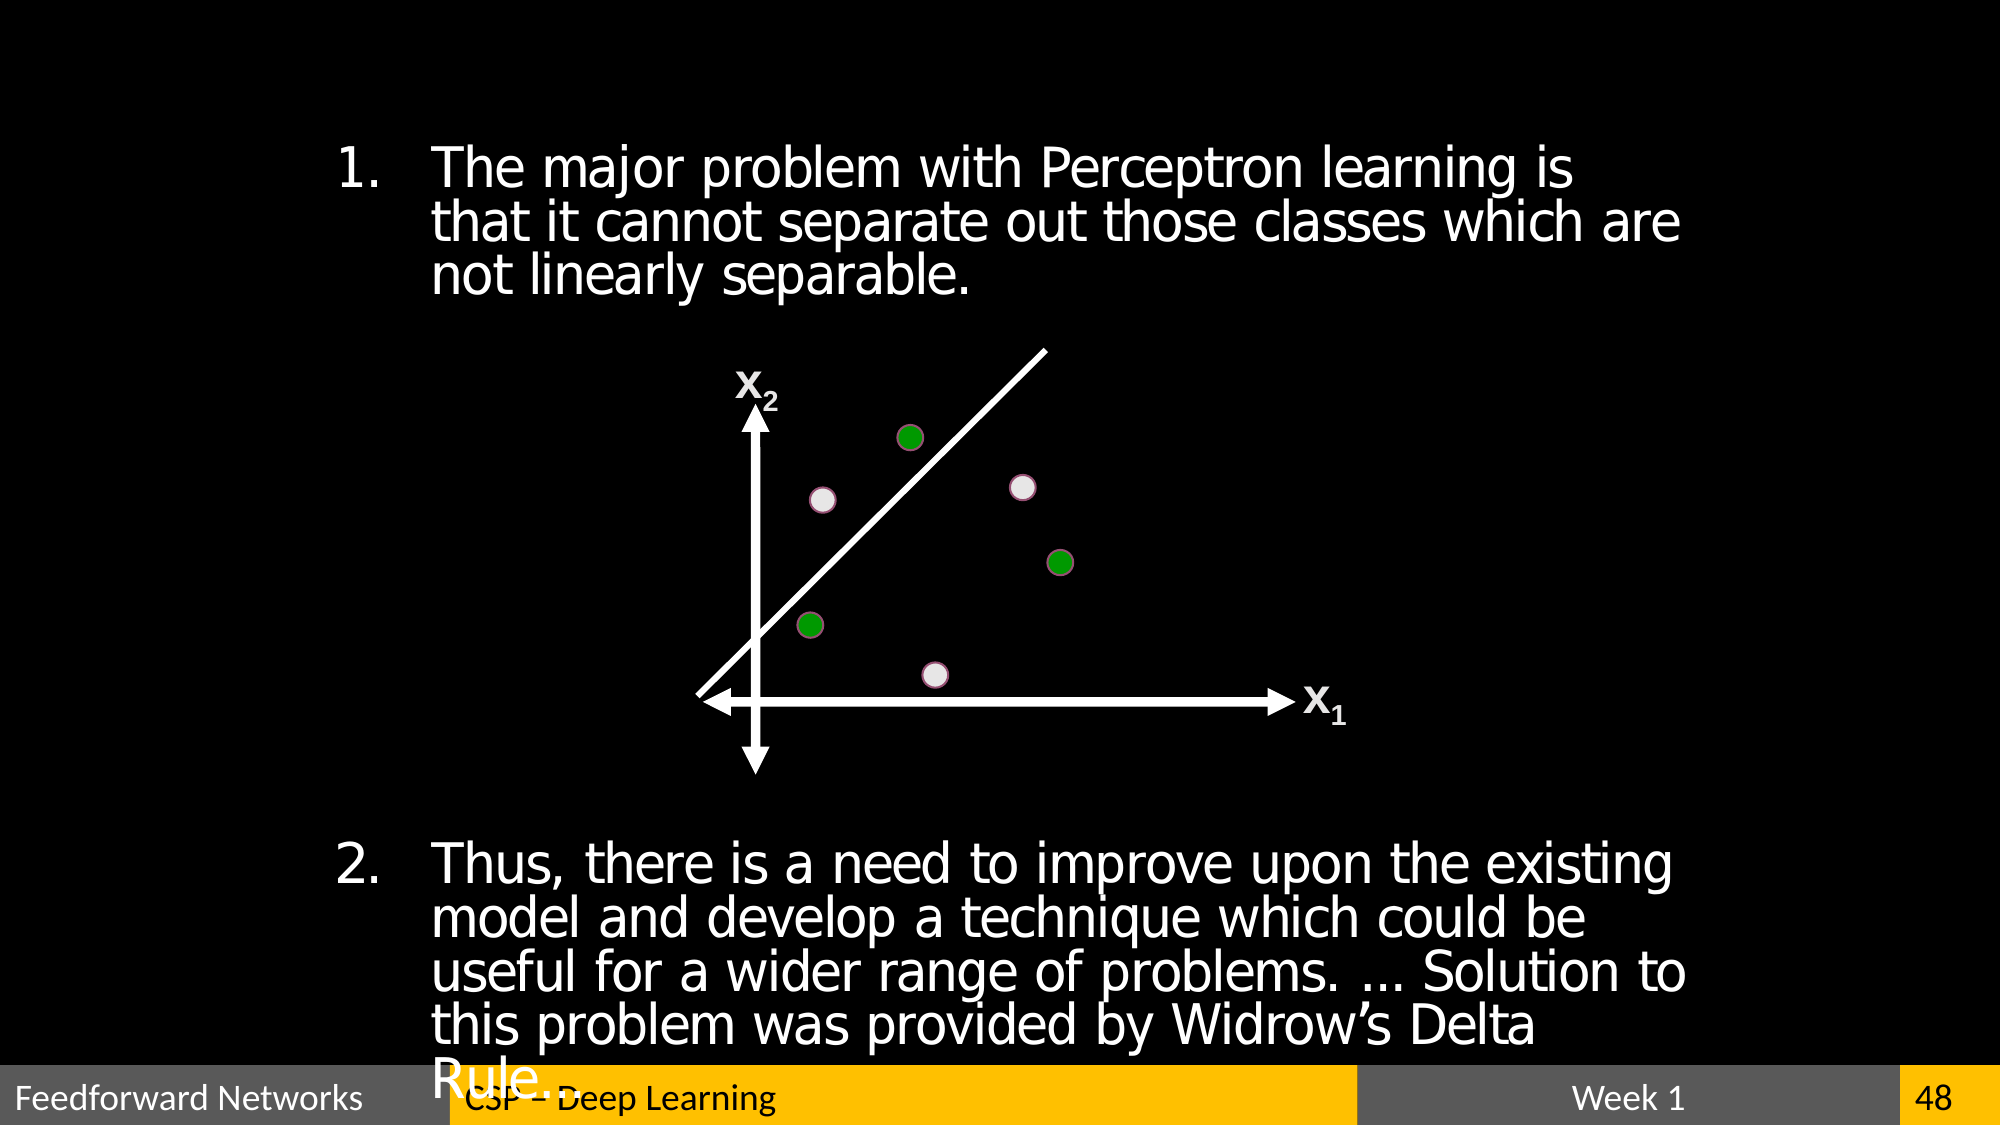

Problem with Perceptron Learning
The major problem with Perceptron learning is that it cannot separate out those classes which are not linearly separable.

Thus, there is a need to improve upon the existing model and develop a technique which could be useful for a wider range of problems. … Solution to this problem was provided by Widrow’s Delta Rule…

x2

x1